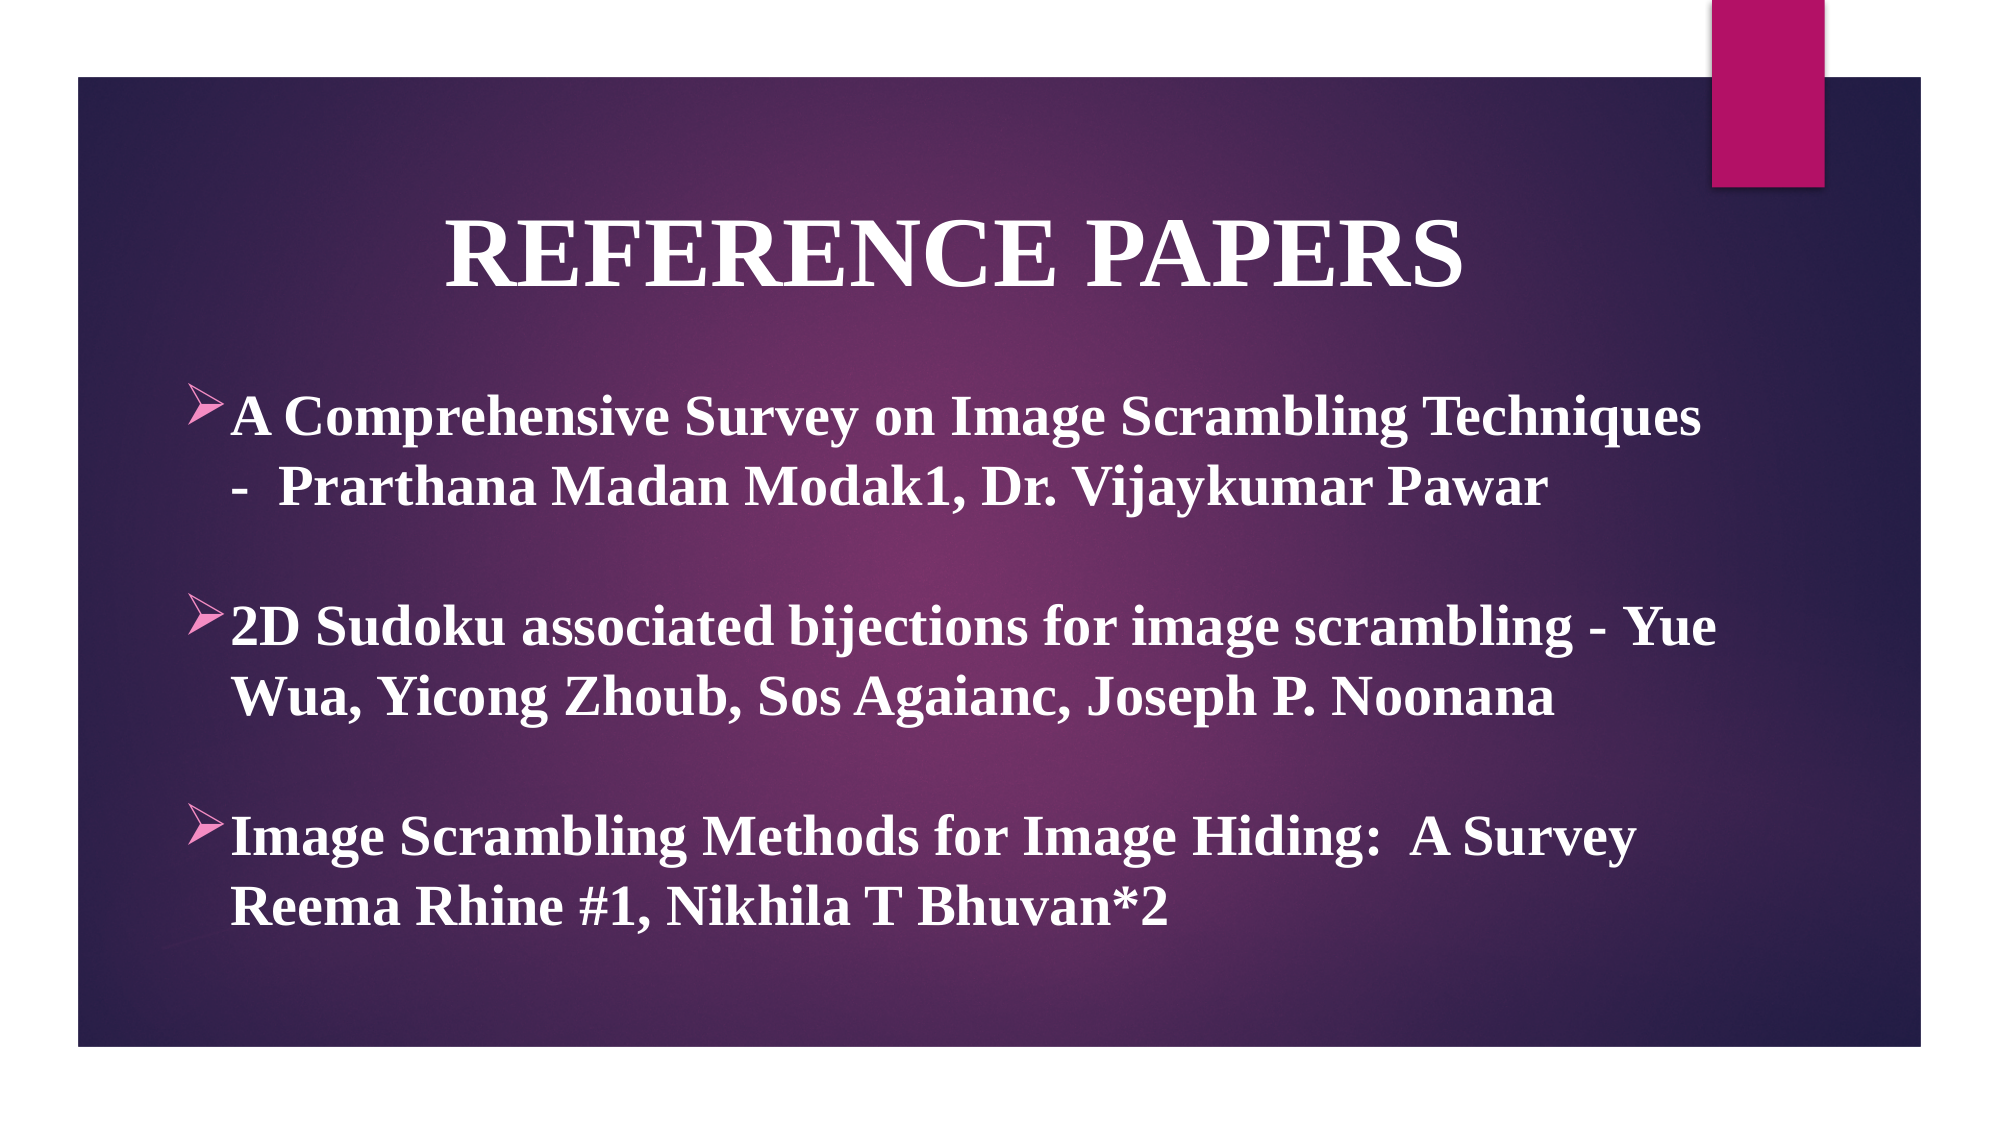

REFERENCE PAPERS
A Comprehensive Survey on Image Scrambling Techniques  -  Prarthana Madan Modak1, Dr. Vijaykumar Pawar

2D Sudoku associated bijections for image scrambling - Yue Wua, Yicong Zhoub, Sos Agaianc, Joseph P. Noonana

Image Scrambling Methods for Image Hiding:  A Survey  Reema Rhine #1, Nikhila T Bhuvan*2